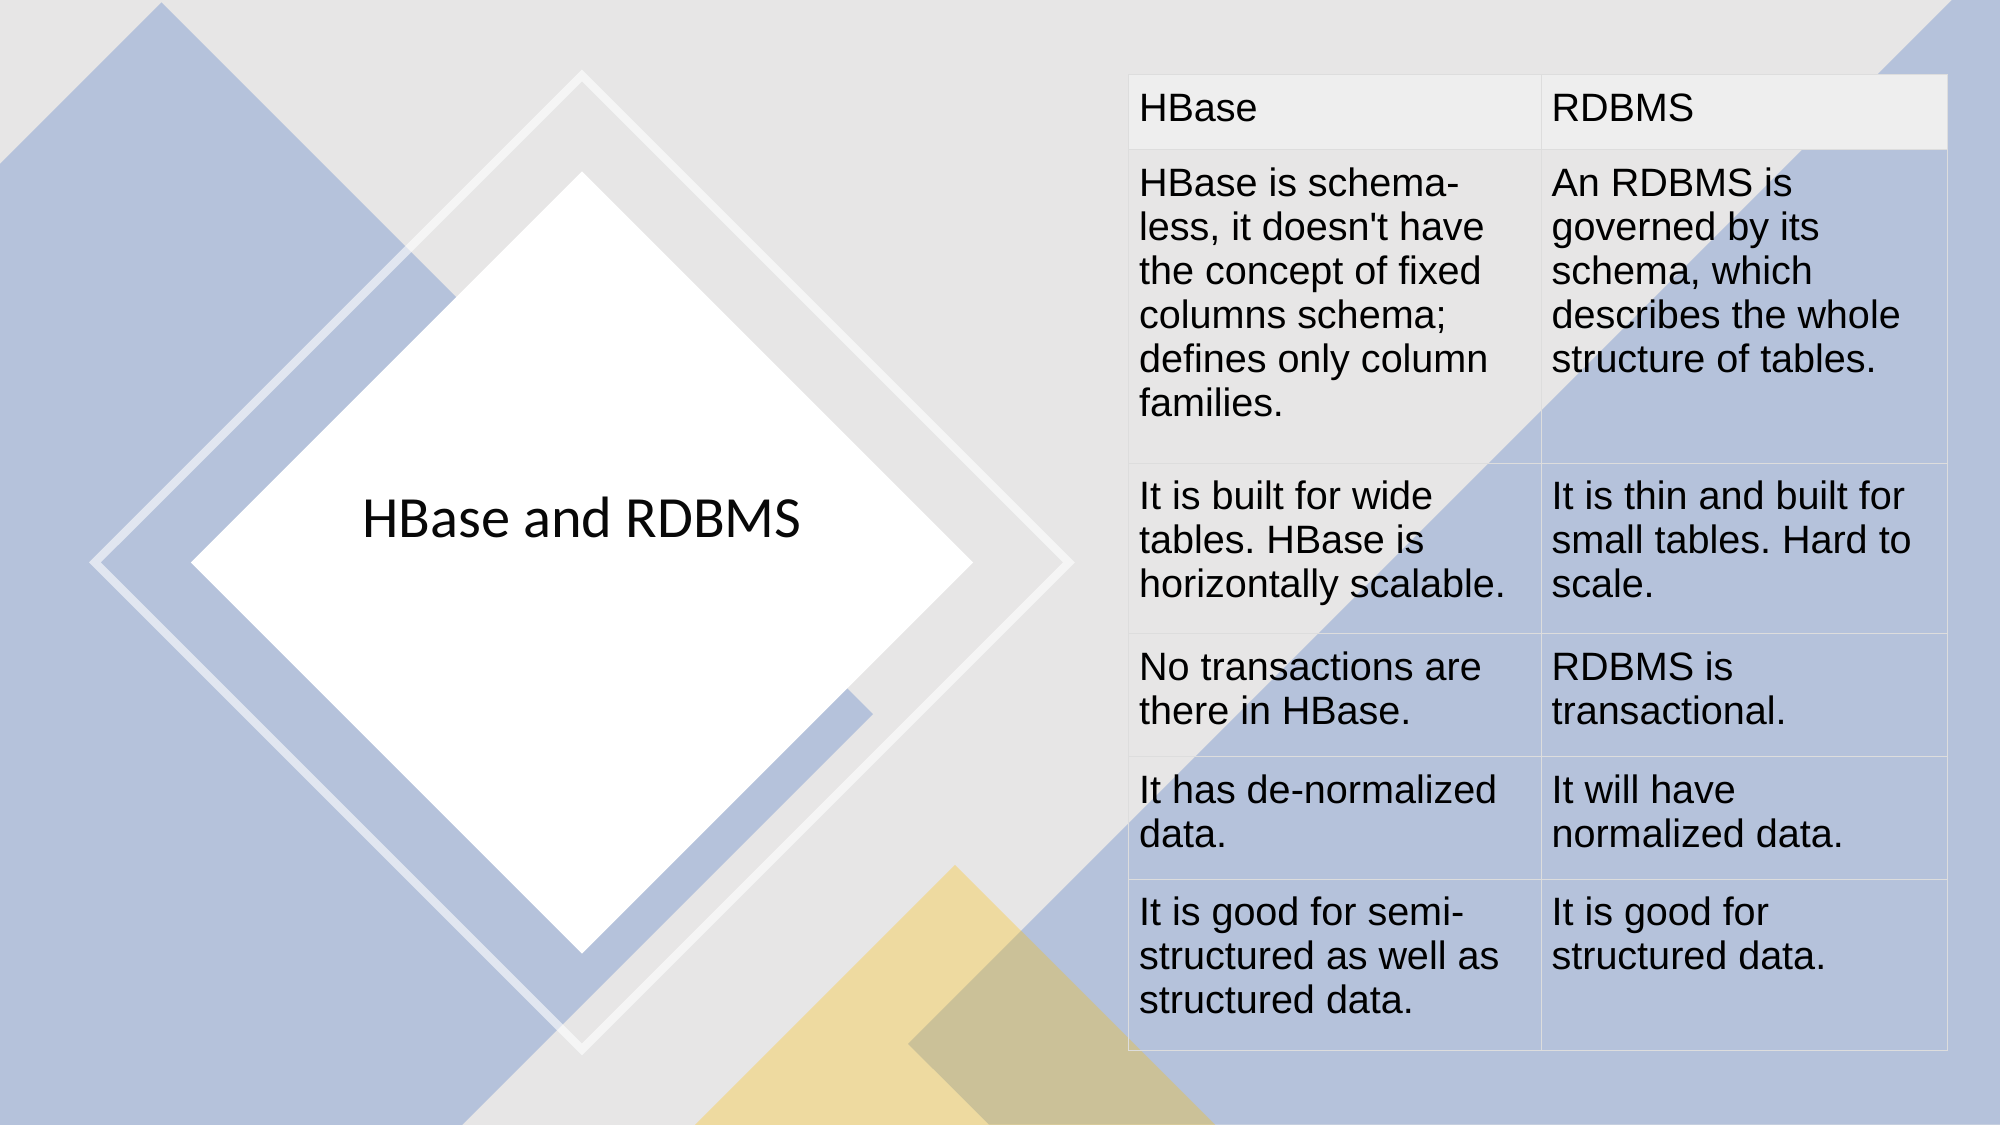

| HBase | RDBMS |
| --- | --- |
| HBase is schema-less, it doesn't have the concept of fixed columns schema; defines only column families. | An RDBMS is governed by its schema, which describes the whole structure of tables. |
| It is built for wide tables. HBase is horizontally scalable. | It is thin and built for small tables. Hard to scale. |
| No transactions are there in HBase. | RDBMS is transactional. |
| It has de-normalized data. | It will have normalized data. |
| It is good for semi-structured as well as structured data. | It is good for structured data. |

HBase and RDBMS